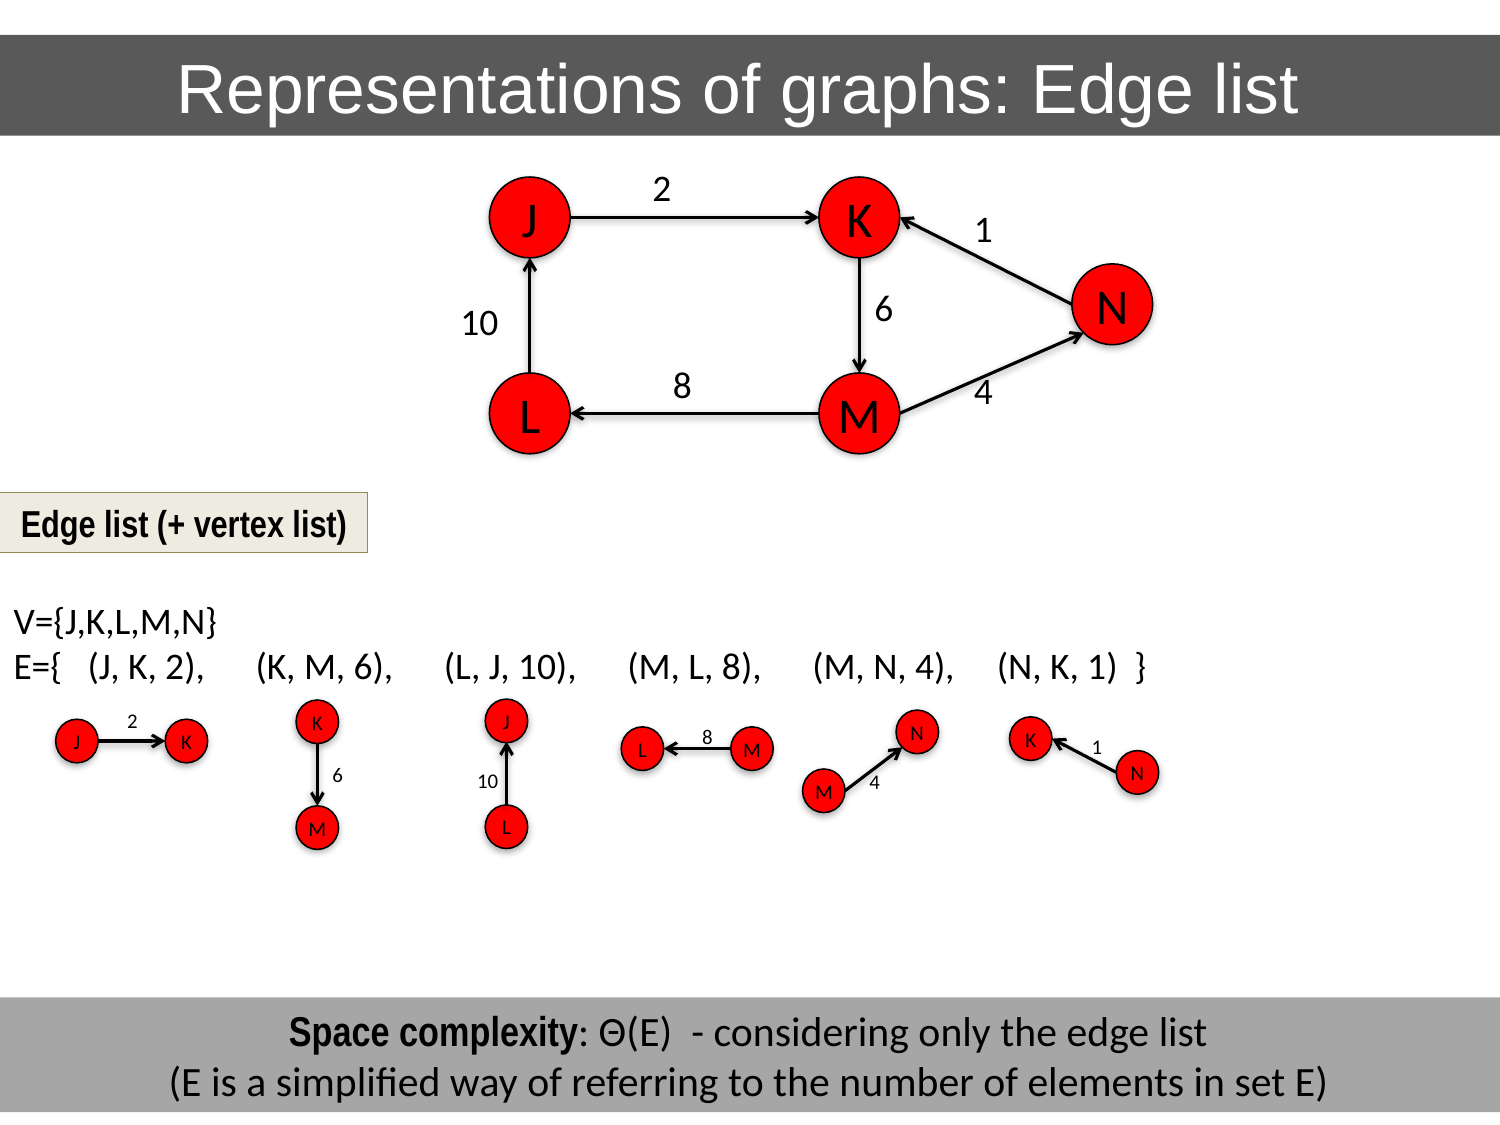

Representations of graphs: Edge list
2
J
K
1
N
6
10
8
4
L
M
Edge list (+ vertex list)
V={J,K,L,M,N}
E={   (J, K, 2),      (K, M, 6),      (L, J, 10),      (M, L, 8),      (M, N, 4),     (N, K, 1)  }

J
K
2
N
8
K
J
K
1
L
M
N
6
10
4
M
L
M
Space complexity: Θ(E)  - considering only the edge list
(E is a simplified way of referring to the number of elements in set E)